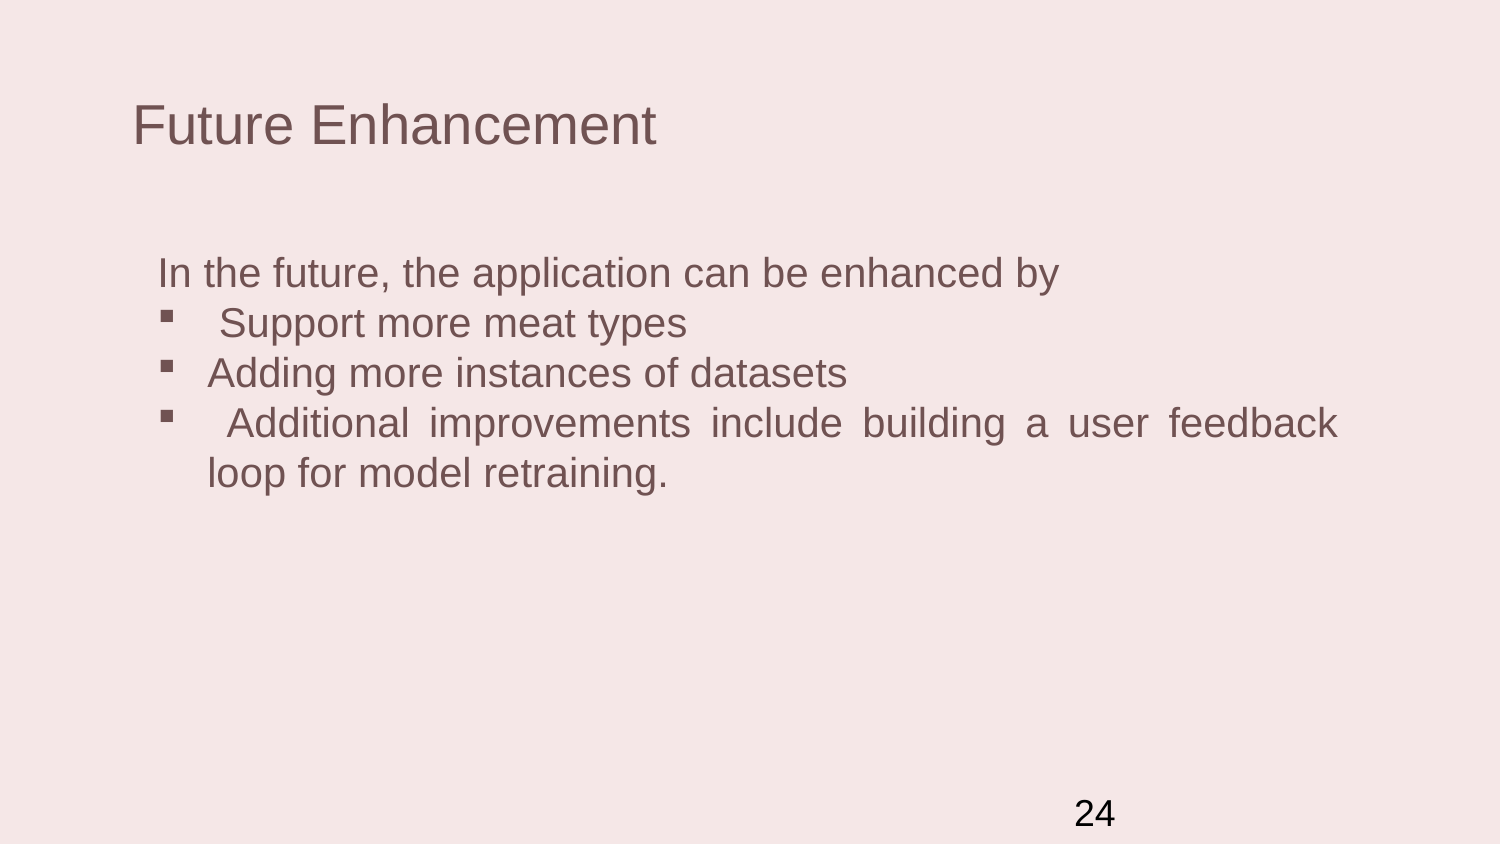

# Future Enhancement
In the future, the application can be enhanced by
 Support more meat types
Adding more instances of datasets
 Additional improvements include building a user feedback loop for model retraining.
24